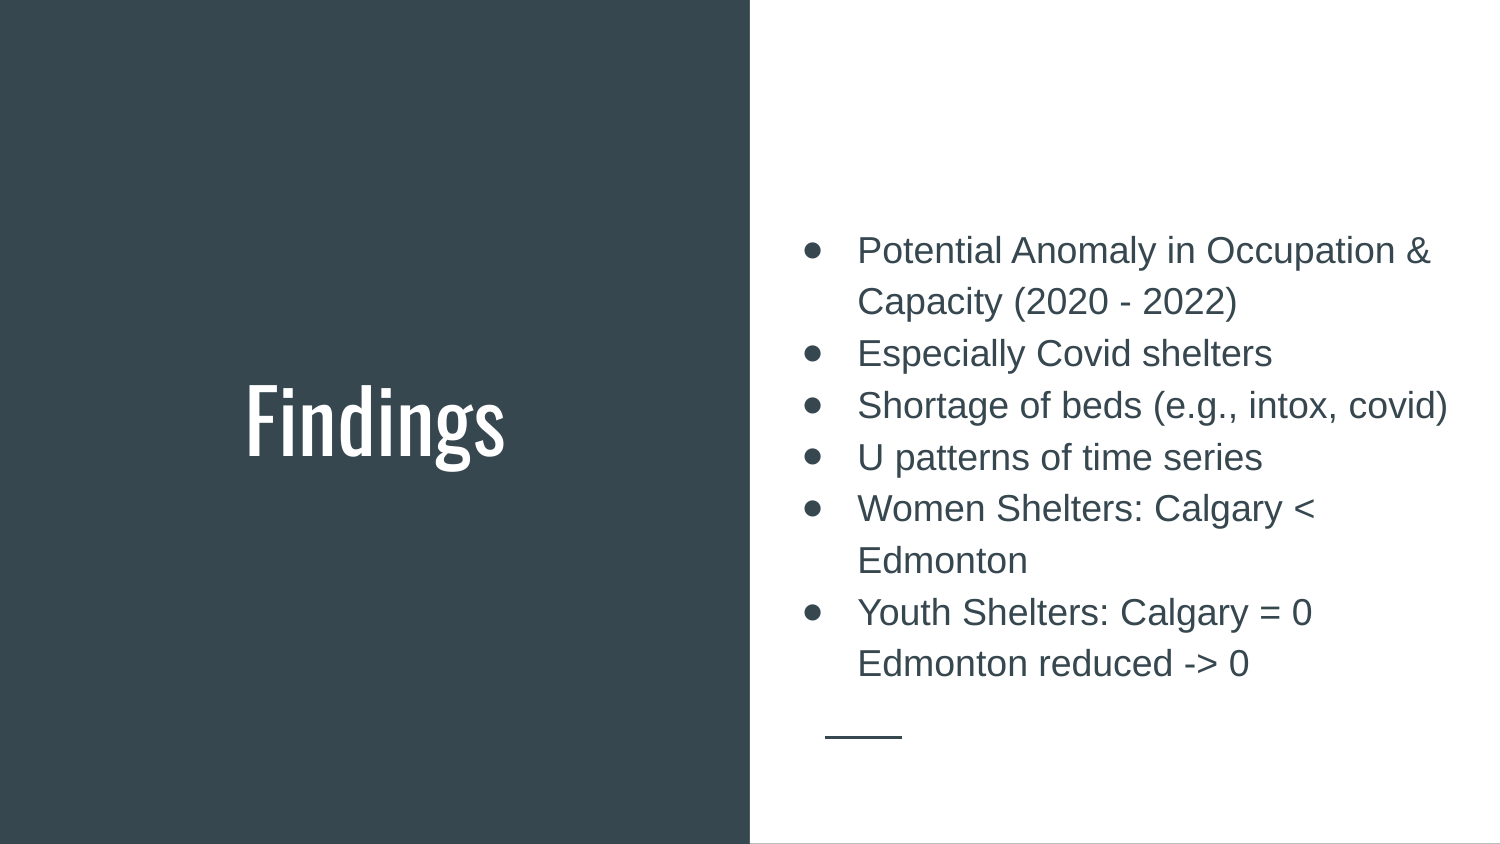

Potential Anomaly in Occupation & Capacity (2020 - 2022)
Especially Covid shelters
Shortage of beds (e.g., intox, covid)
U patterns of time series
Women Shelters: Calgary < Edmonton
Youth Shelters: Calgary = 0 Edmonton reduced -> 0
# Findings